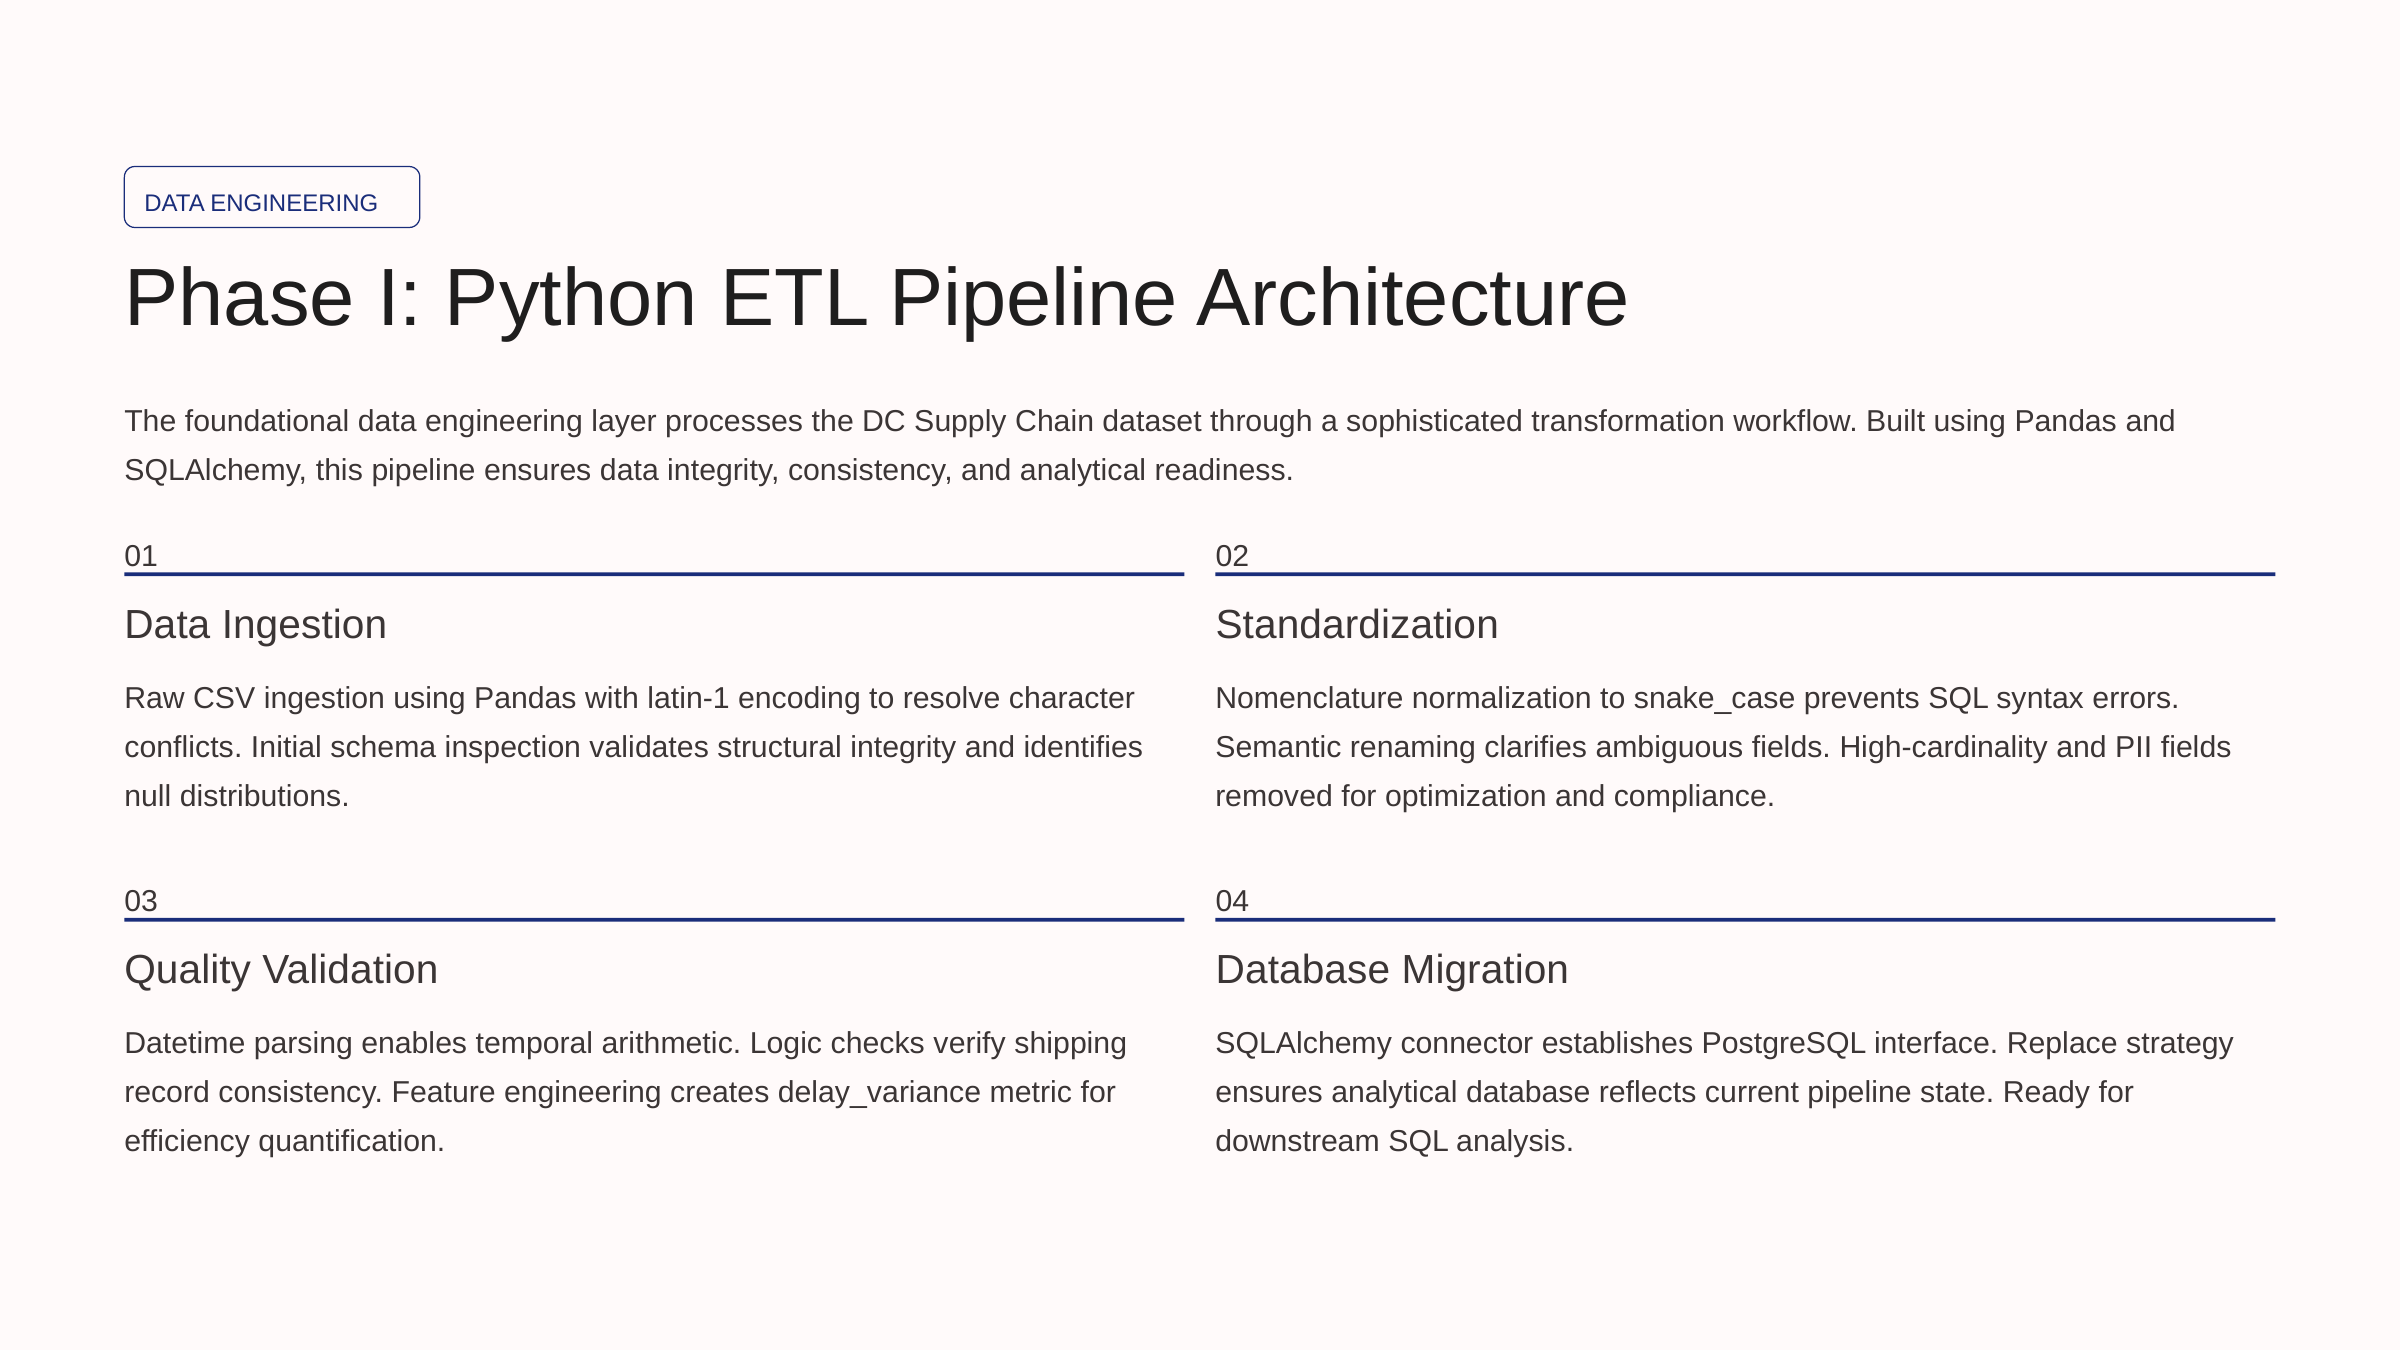

DATA ENGINEERING
Phase I: Python ETL Pipeline Architecture
The foundational data engineering layer processes the DC Supply Chain dataset through a sophisticated transformation workflow. Built using Pandas and SQLAlchemy, this pipeline ensures data integrity, consistency, and analytical readiness.
01
02

Data Ingestion
Standardization
Raw CSV ingestion using Pandas with latin-1 encoding to resolve character conflicts. Initial schema inspection validates structural integrity and identifies null distributions.
Nomenclature normalization to snake_case prevents SQL syntax errors. Semantic renaming clarifies ambiguous fields. High-cardinality and PII fields removed for optimization and compliance.
03
04

Quality Validation
Database Migration
Datetime parsing enables temporal arithmetic. Logic checks verify shipping record consistency. Feature engineering creates delay_variance metric for efficiency quantification.
SQLAlchemy connector establishes PostgreSQL interface. Replace strategy ensures analytical database reflects current pipeline state. Ready for downstream SQL analysis.